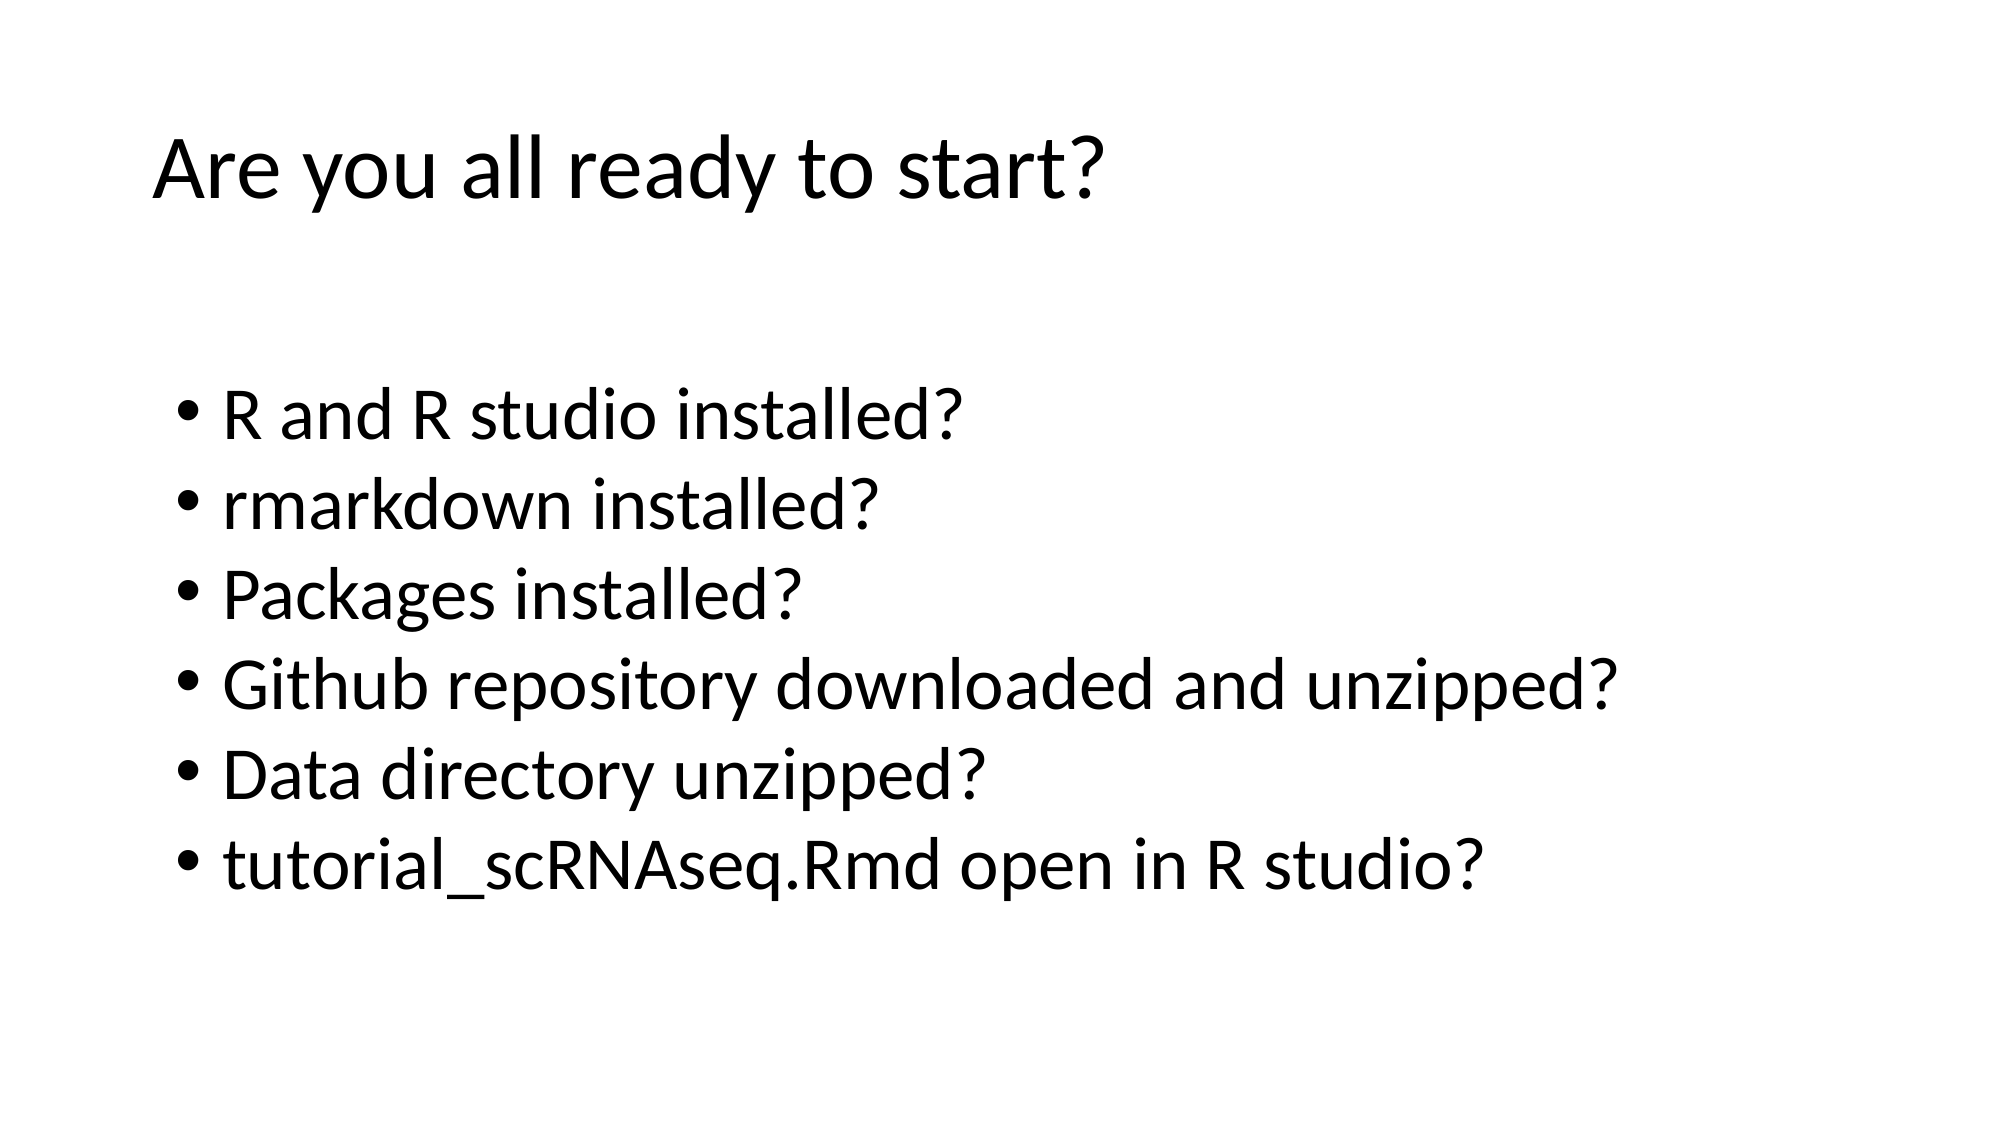

# Are you all ready to start?
R and R studio installed?
rmarkdown installed?
Packages installed?
Github repository downloaded and unzipped?
Data directory unzipped?
tutorial_scRNAseq.Rmd open in R studio?